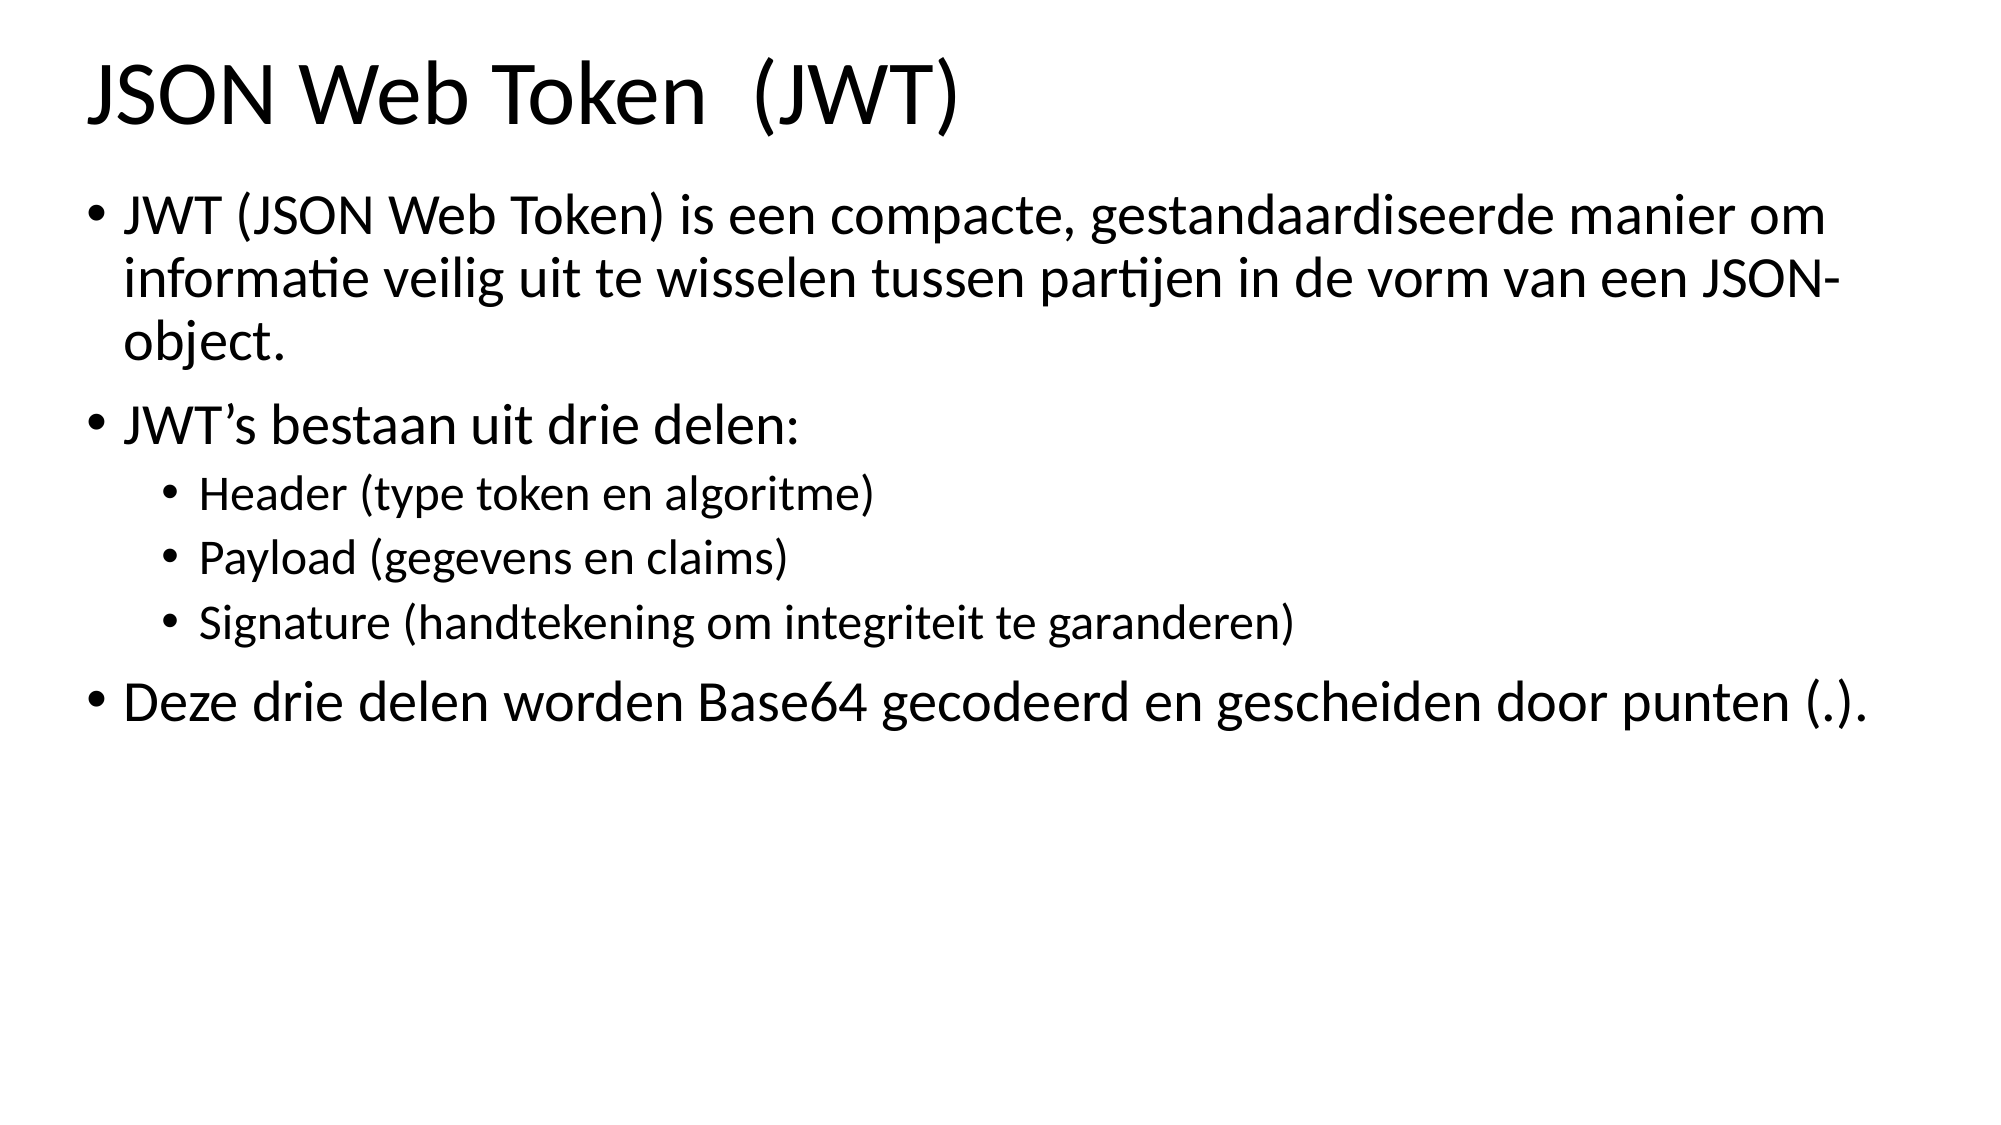

# JSON Web Token  (JWT)
JWT (JSON Web Token) is een compacte, gestandaardiseerde manier om informatie veilig uit te wisselen tussen partijen in de vorm van een JSON-object.
JWT’s bestaan uit drie delen:
Header (type token en algoritme)
Payload (gegevens en claims)
Signature (handtekening om integriteit te garanderen)
Deze drie delen worden Base64 gecodeerd en gescheiden door punten (.).